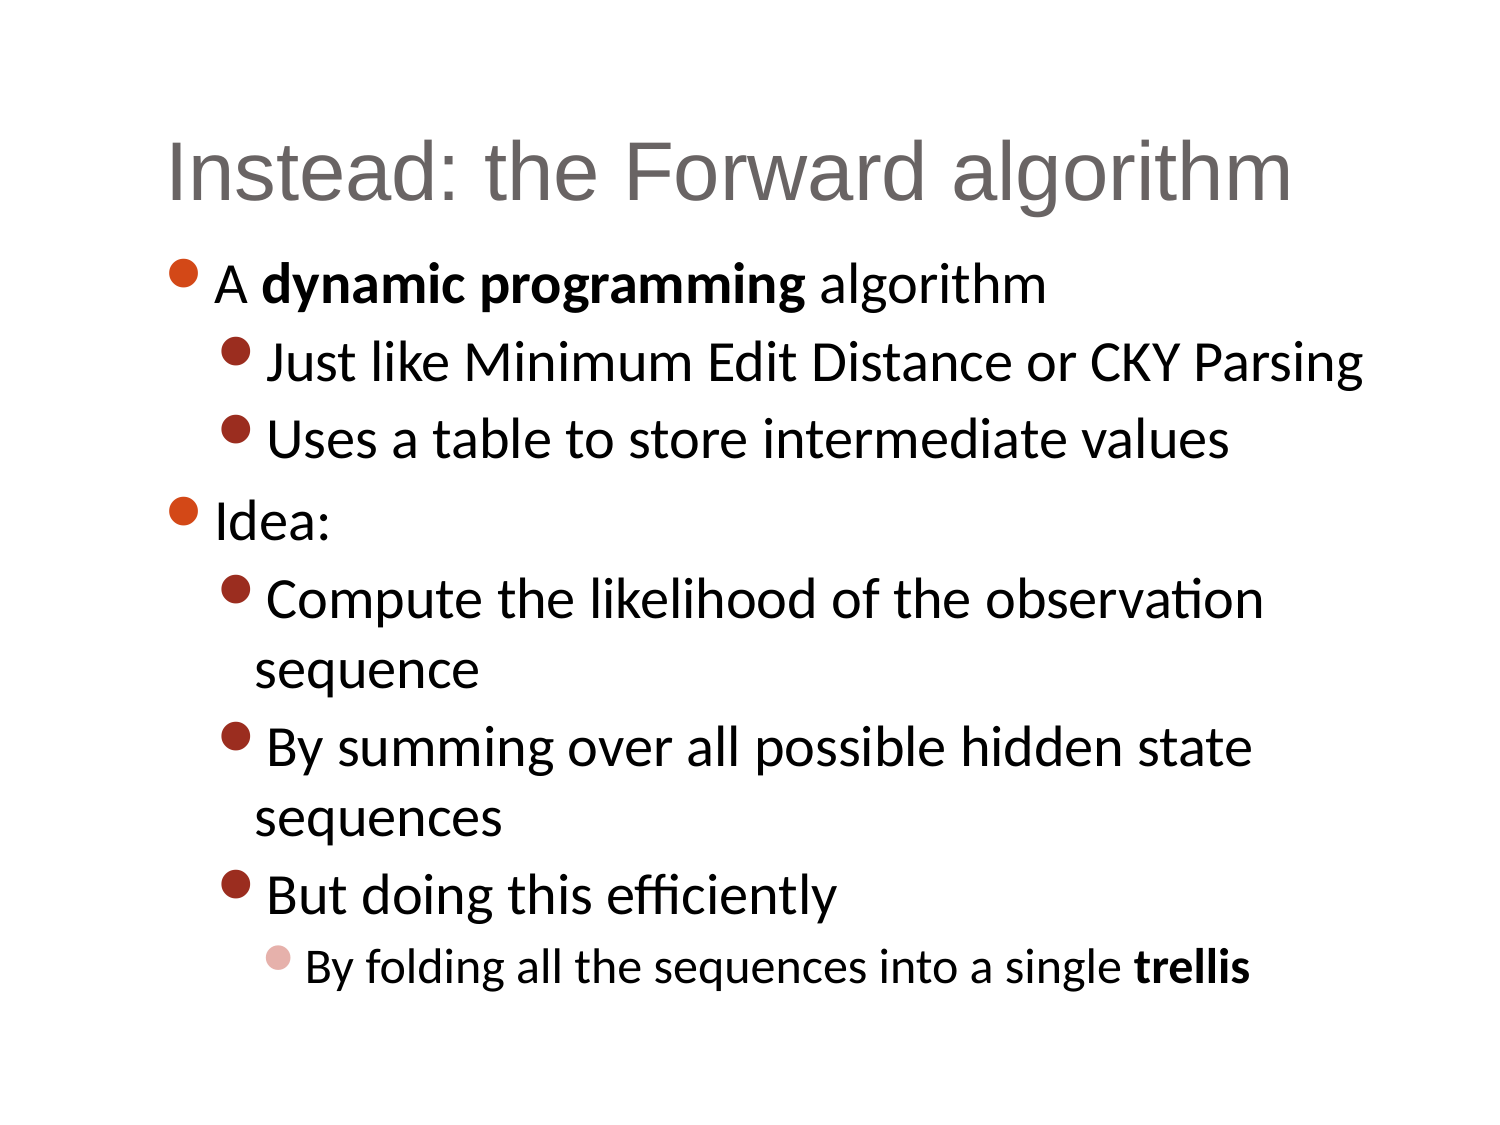

# Instead: the Forward algorithm
A dynamic programming algorithm
Just like Minimum Edit Distance or CKY Parsing
Uses a table to store intermediate values
Idea:
Compute the likelihood of the observation sequence
By summing over all possible hidden state sequences
But doing this efficiently
By folding all the sequences into a single trellis